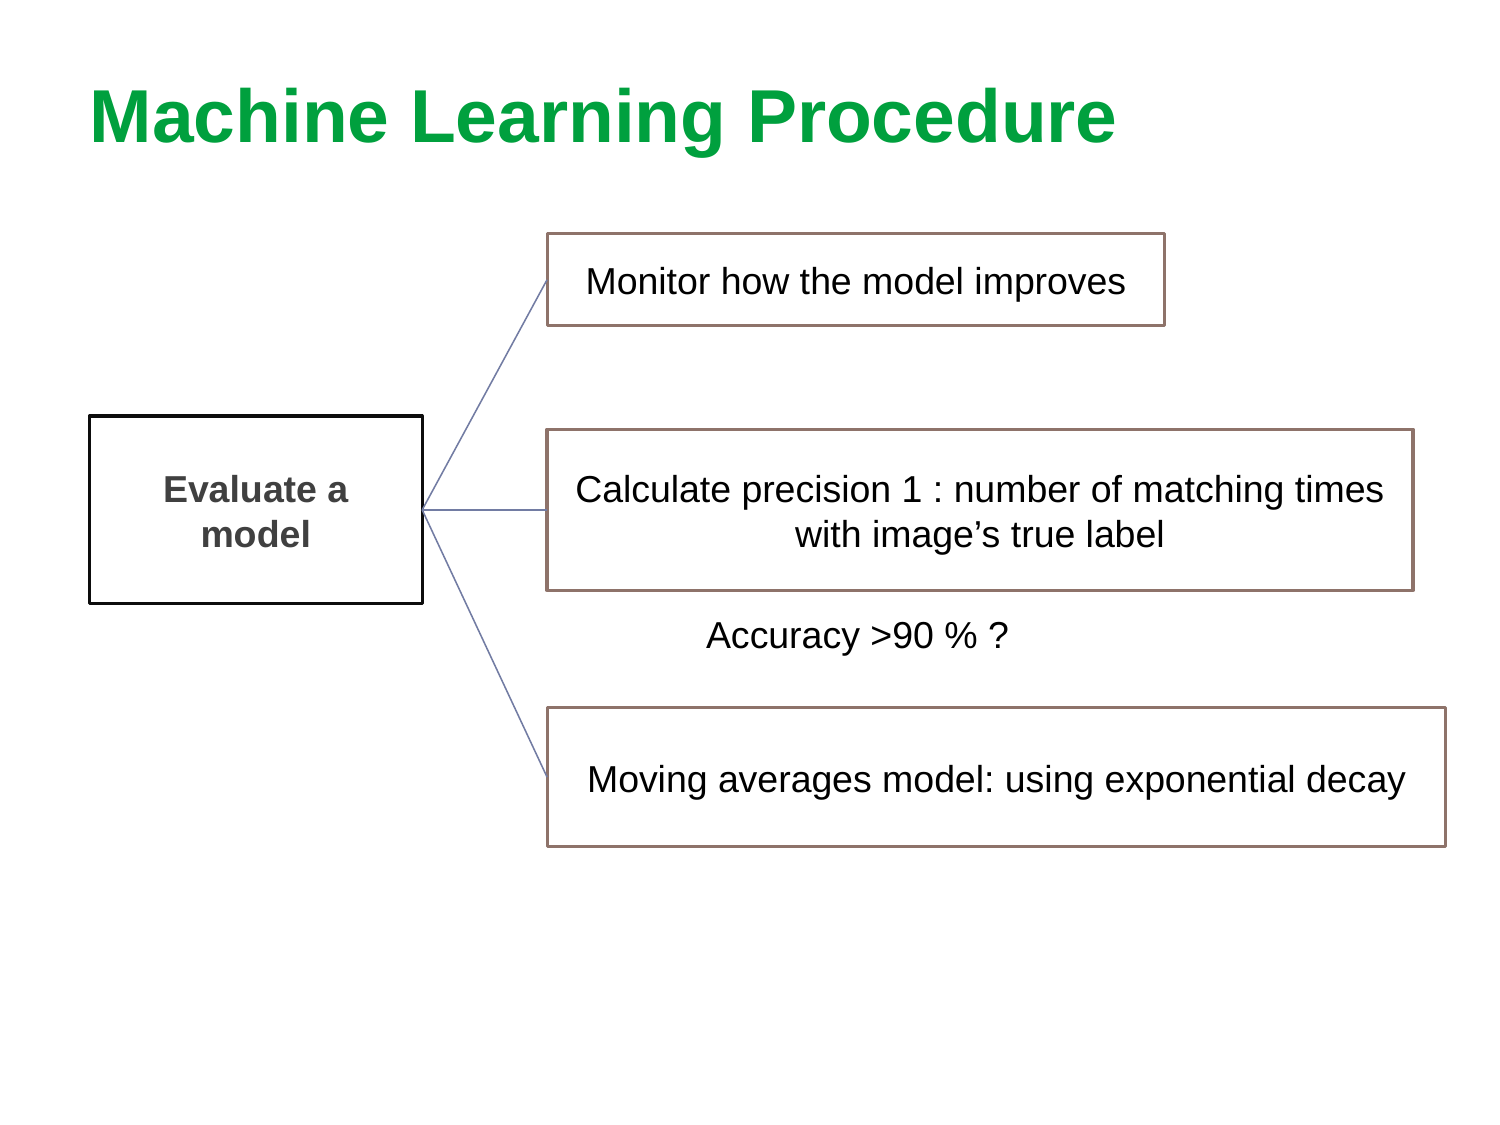

# Machine Learning Procedure
Monitor how the model improves
Evaluate a model
Calculate precision 1 : number of matching times with image’s true label
Accuracy >90 % ?
Moving averages model: using exponential decay